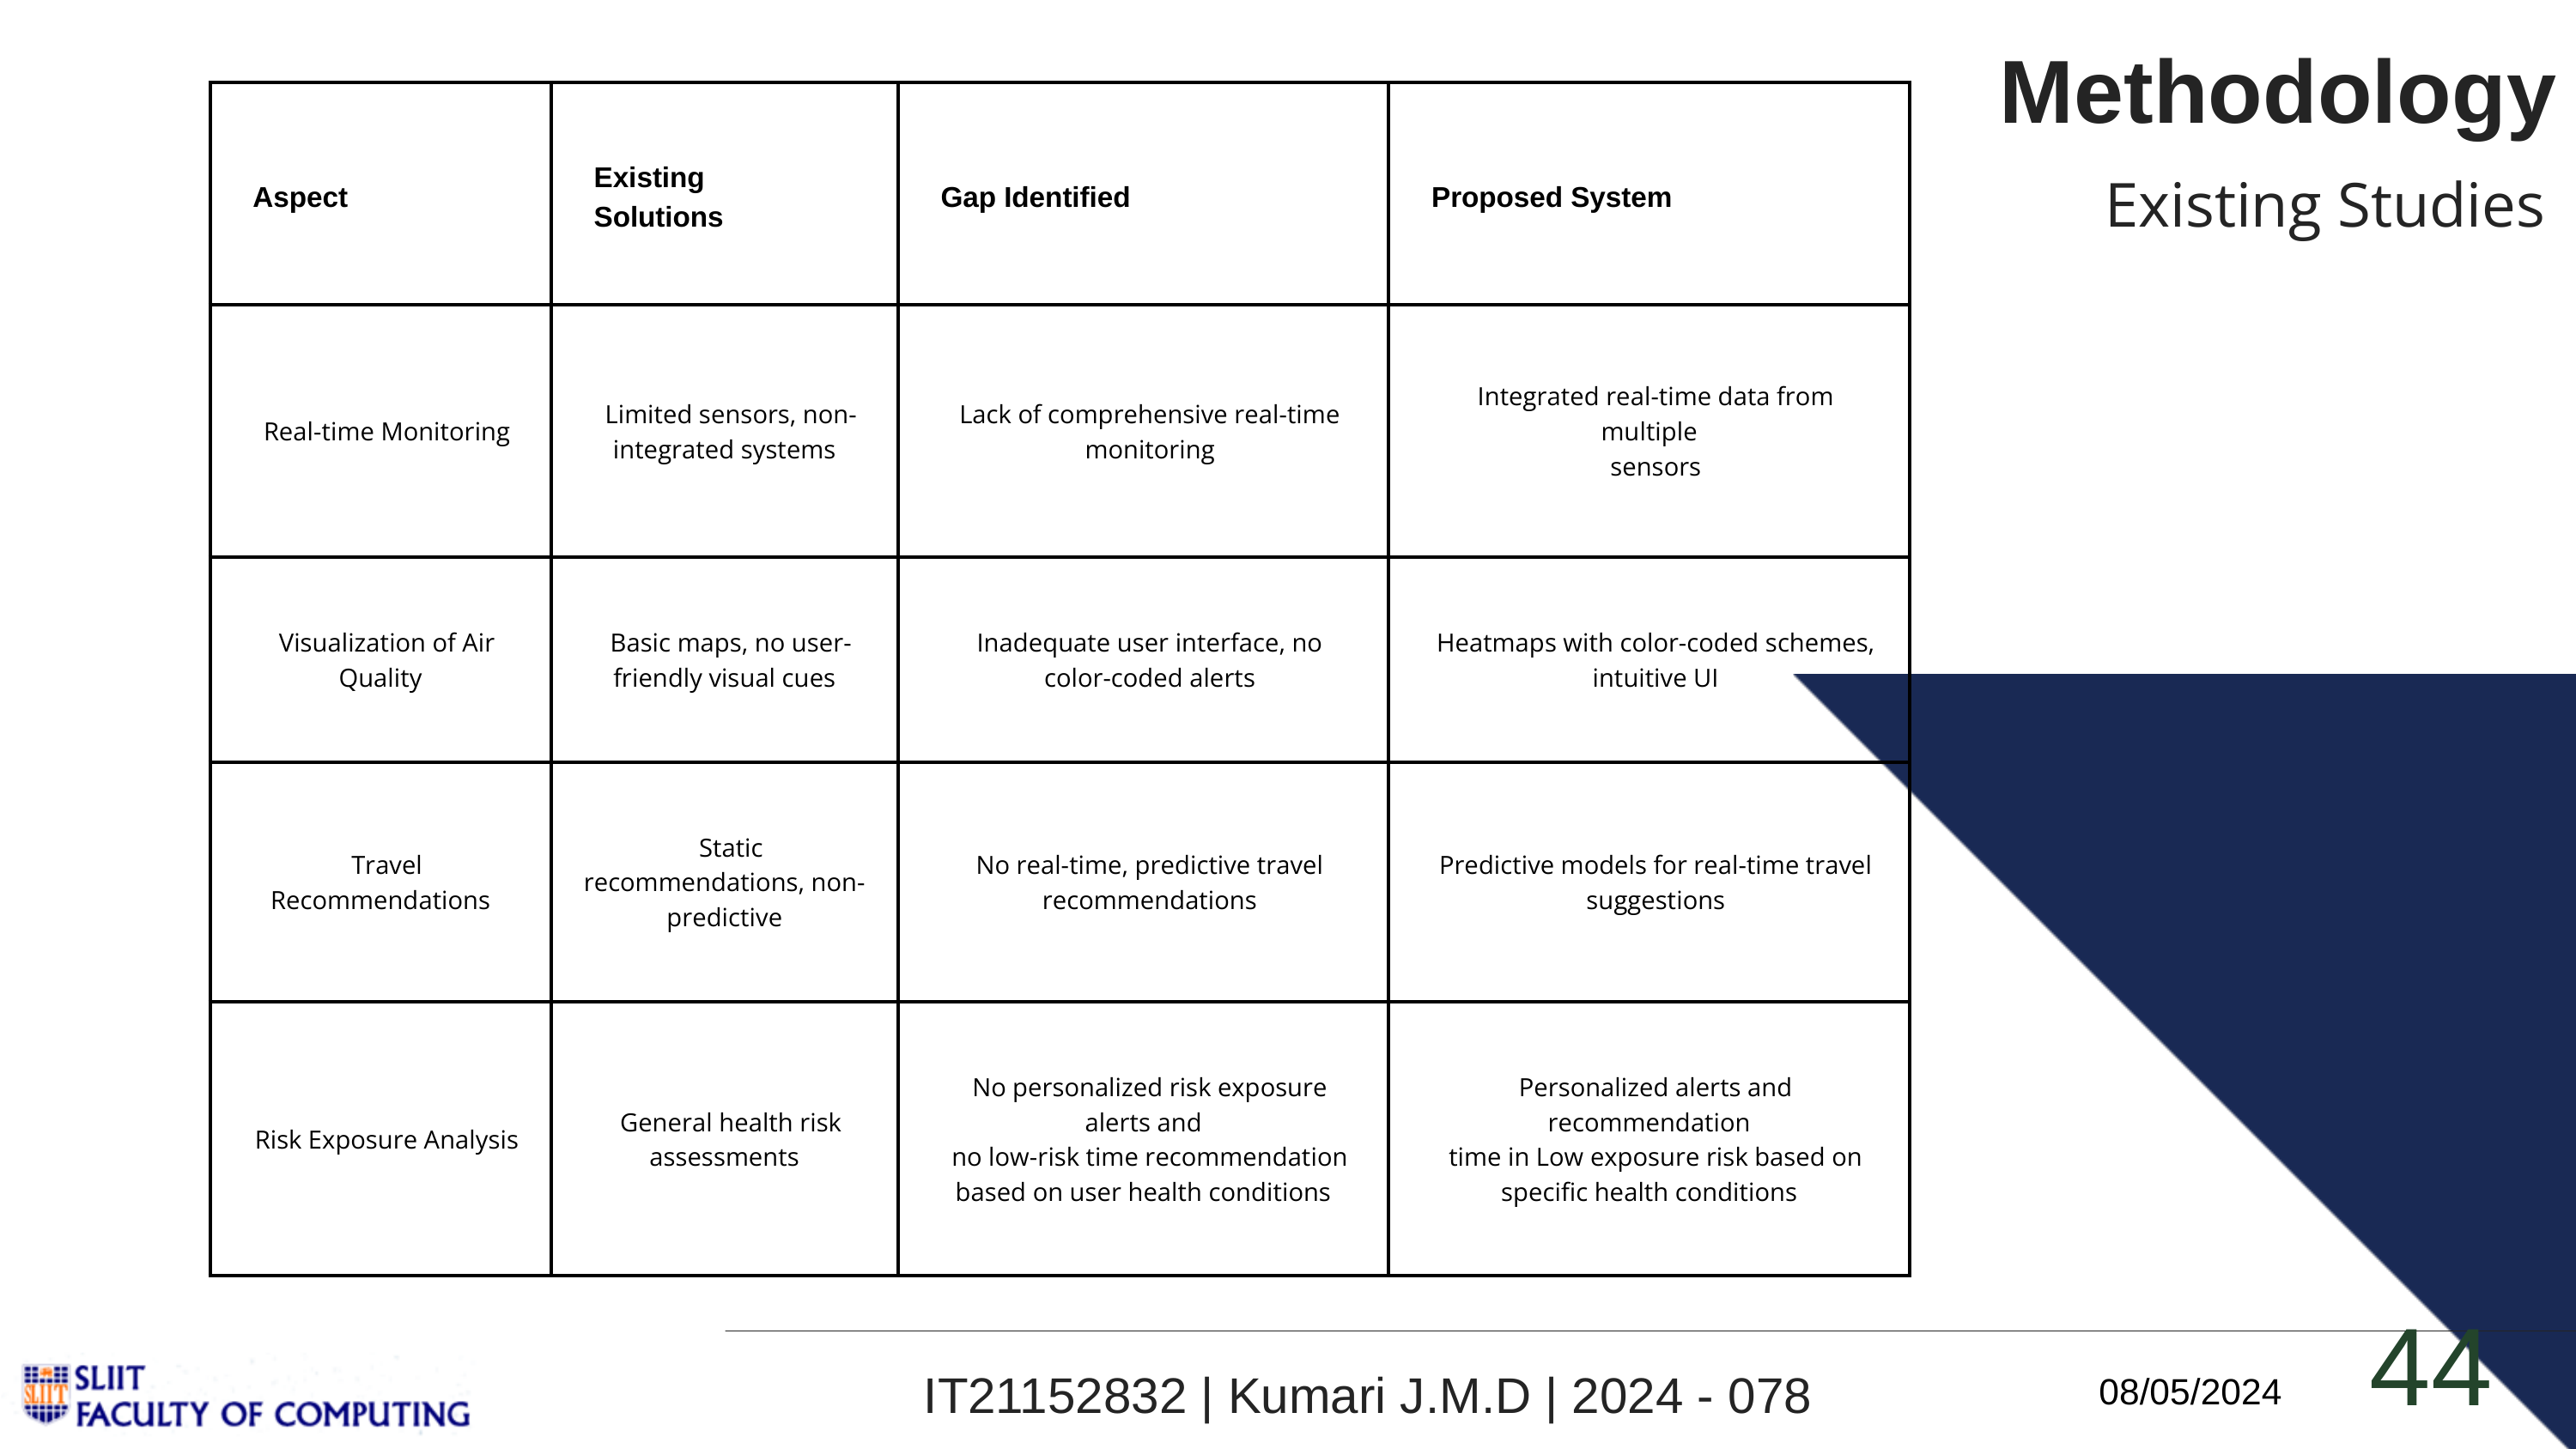

Methodology
| Aspect | Existing Solutions | Gap Identified | Proposed System |
| --- | --- | --- | --- |
| Real-time Monitoring | Limited sensors, non-integrated systems | Lack of comprehensive real-time monitoring | Integrated real-time data from multiple sensors |
| Visualization of Air Quality | Basic maps, no user-friendly visual cues | Inadequate user interface, no color-coded alerts | Heatmaps with color-coded schemes, intuitive UI |
| Travel Recommendations | Static recommendations, non-predictive | No real-time, predictive travel recommendations | Predictive models for real-time travel suggestions |
| Risk Exposure Analysis | General health risk assessments | No personalized risk exposure alerts and no low-risk time recommendation based on user health conditions | Personalized alerts and recommendation time in Low exposure risk based on specific health conditions |
Existing Studies

44

IT21152832 | Kumari J.M.D | 2024 - 078
08/05/2024